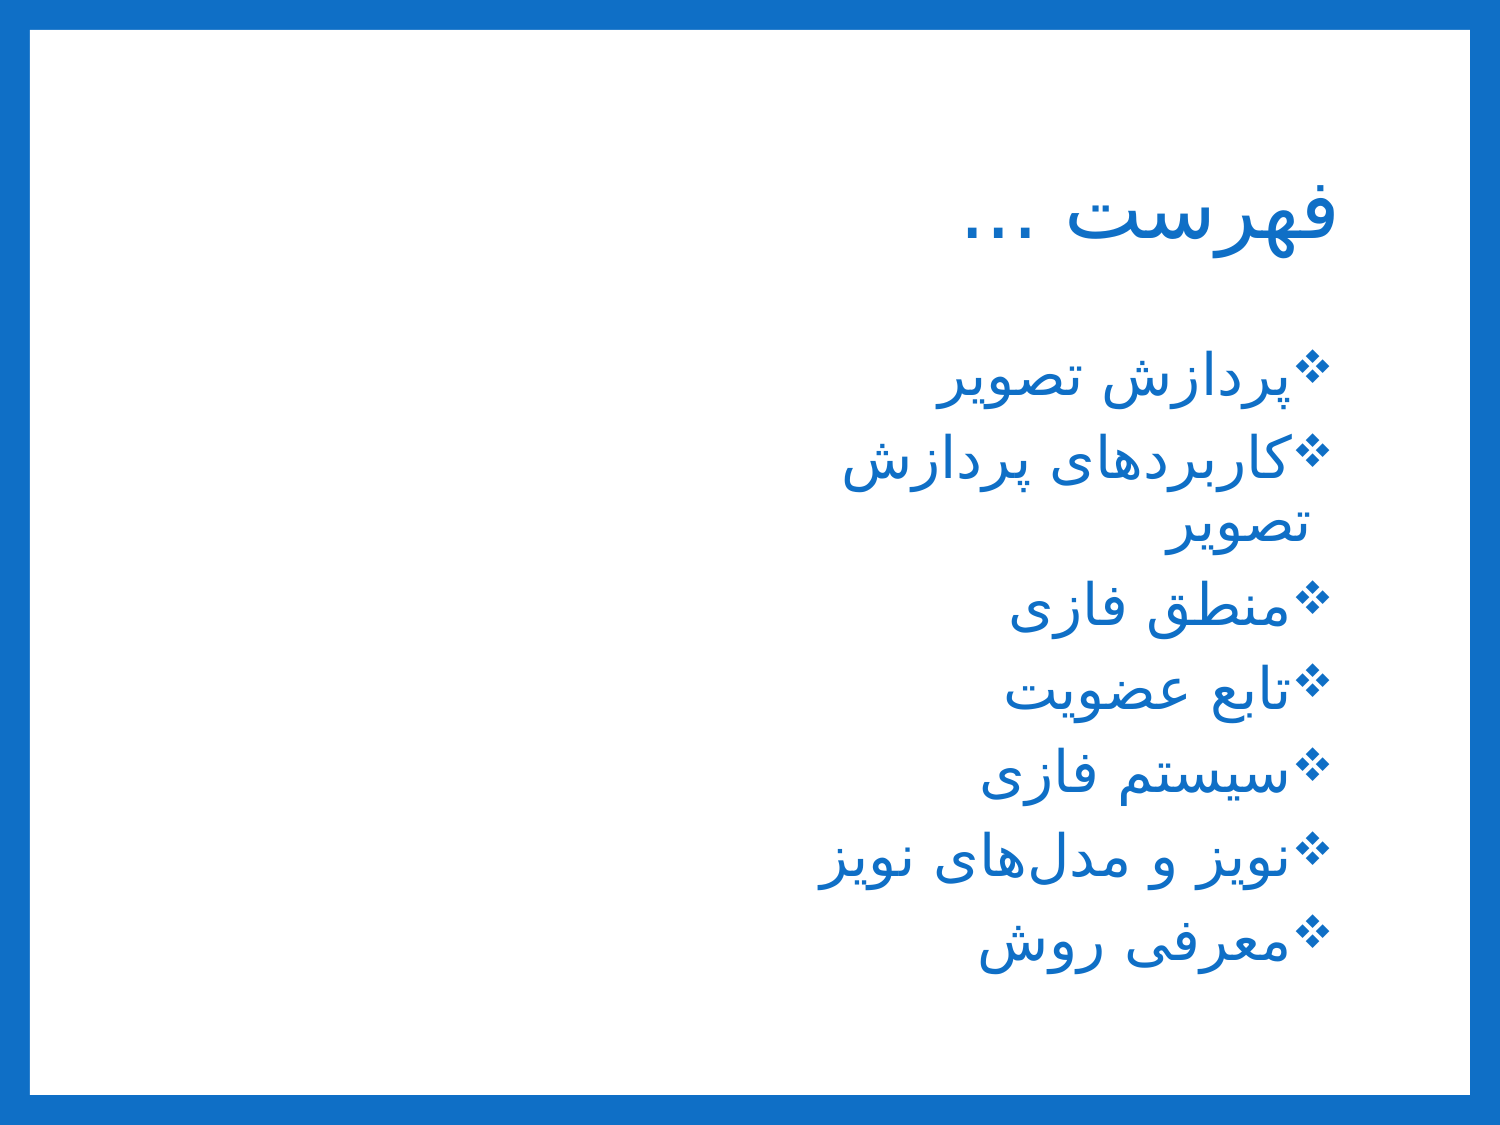

# فهرست ...
پردازش تصویر
کاربردهای پردازش تصویر
منطق فازی
تابع عضویت
سیستم فازی
نویز و مدل‌های نویز
معرفی روش پیشنهادی
نتیجه‌گیری
پیشنهادات آتی